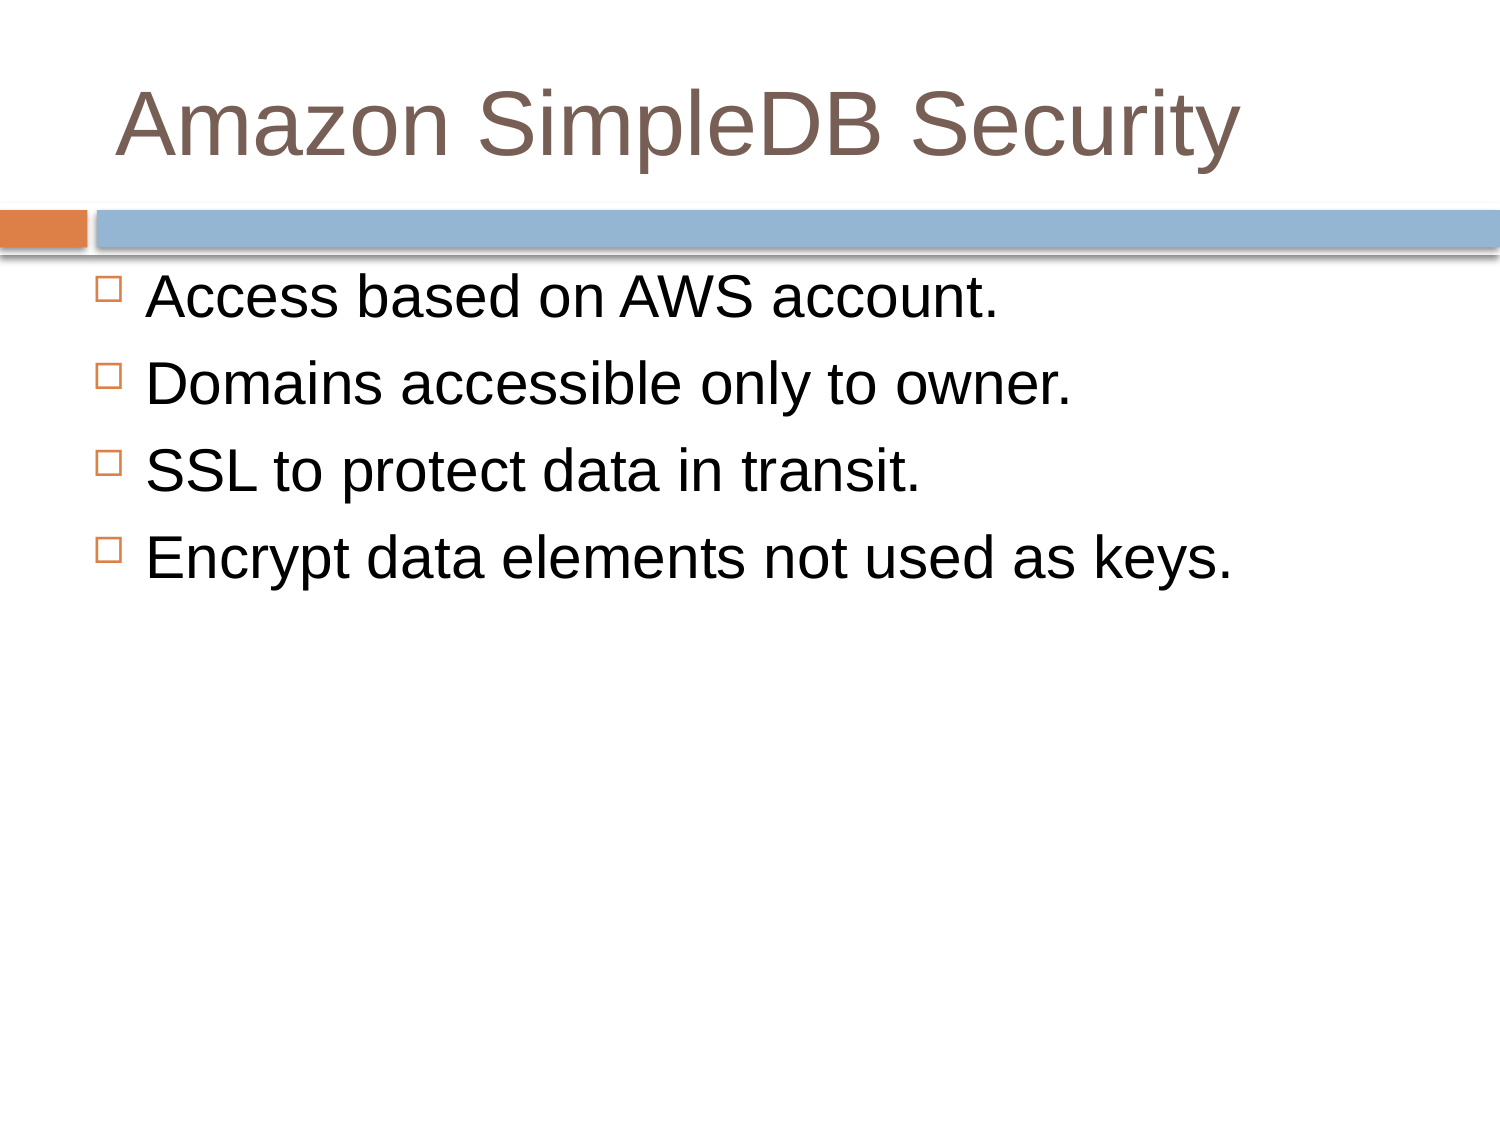

# Amazon SimpleDB Security
Access based on AWS account.
Domains accessible only to owner.
SSL to protect data in transit.
Encrypt data elements not used as keys.